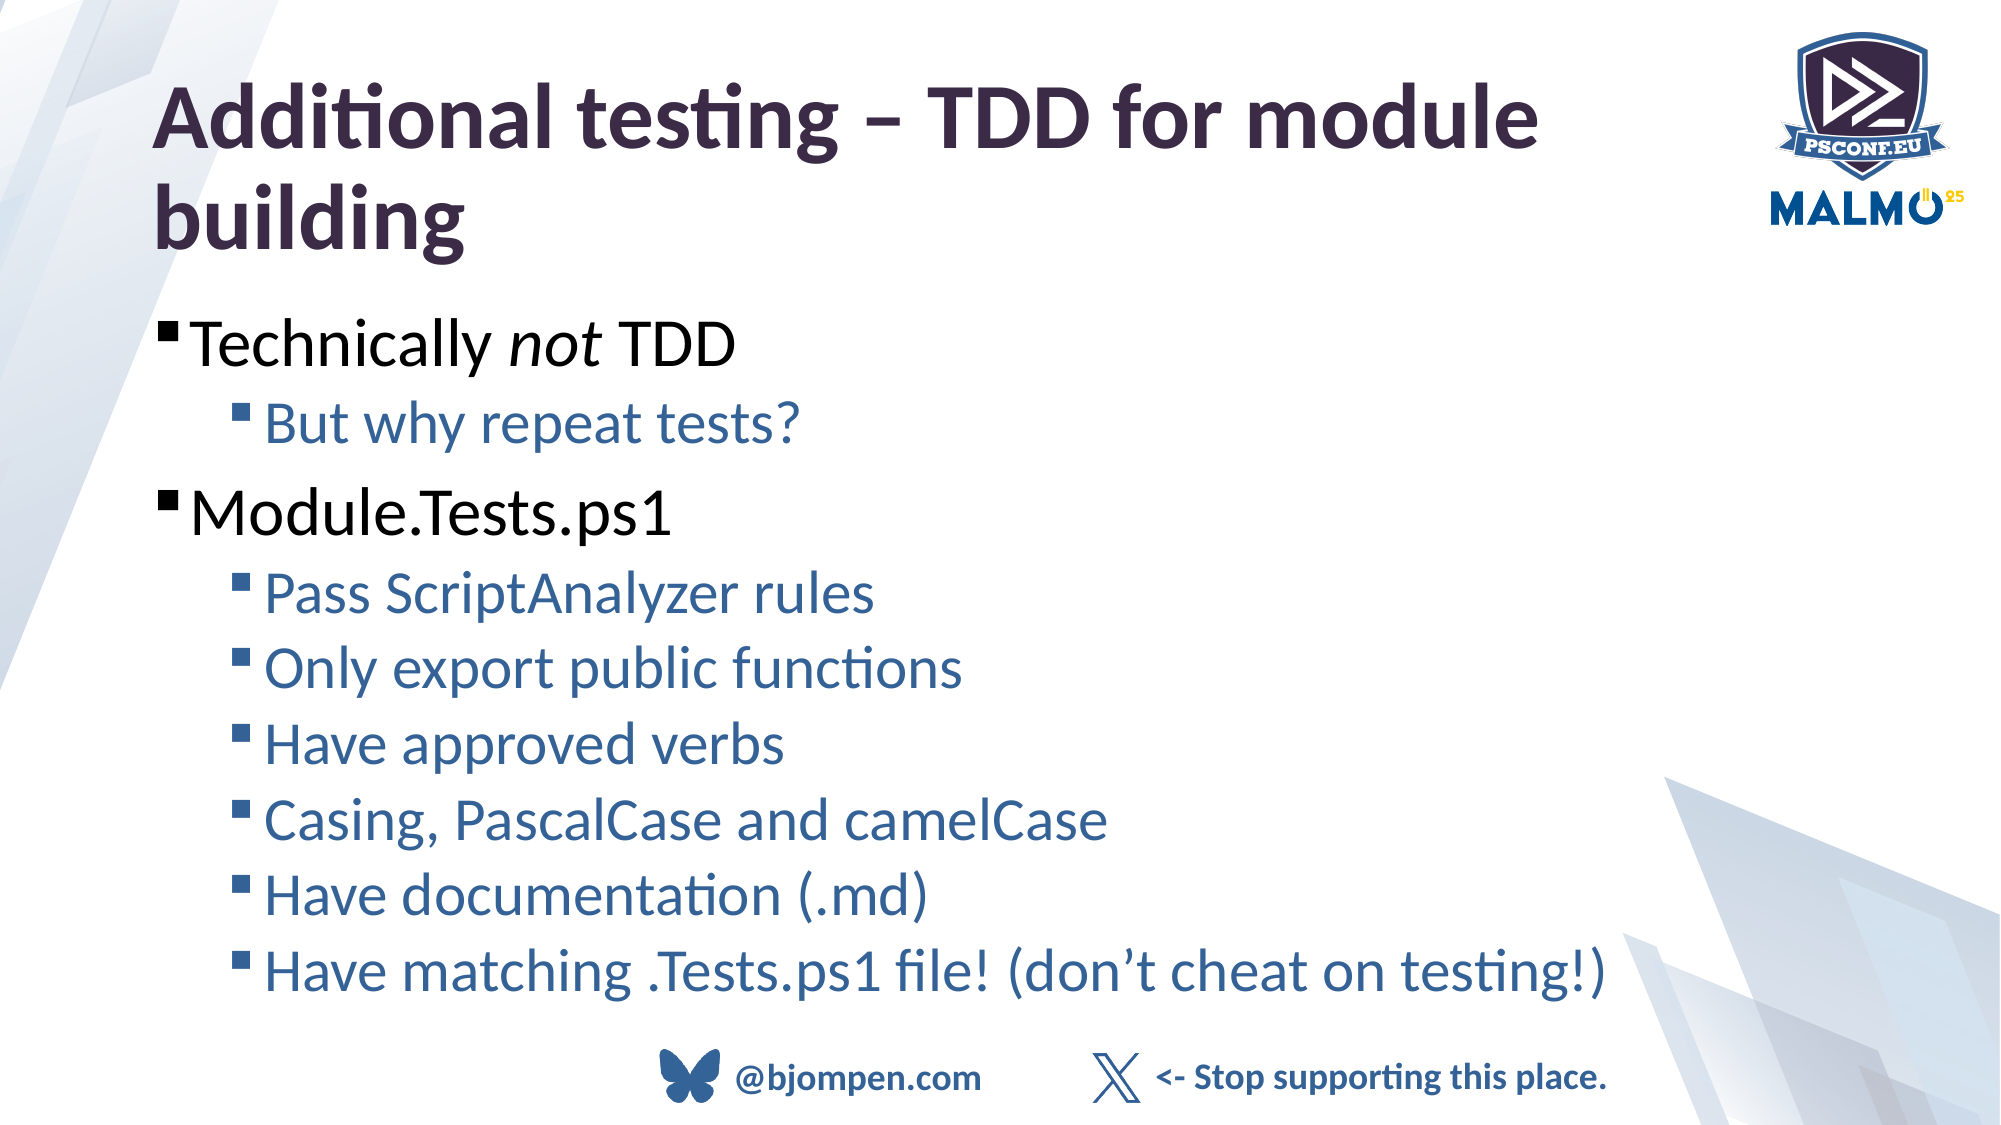

# Additional testing – TDD for module building
Technically not TDD
But why repeat tests?
Module.Tests.ps1
Pass ScriptAnalyzer rules
Only export public functions
Have approved verbs
Casing, PascalCase and camelCase
Have documentation (.md)
Have matching .Tests.ps1 file! (don’t cheat on testing!)